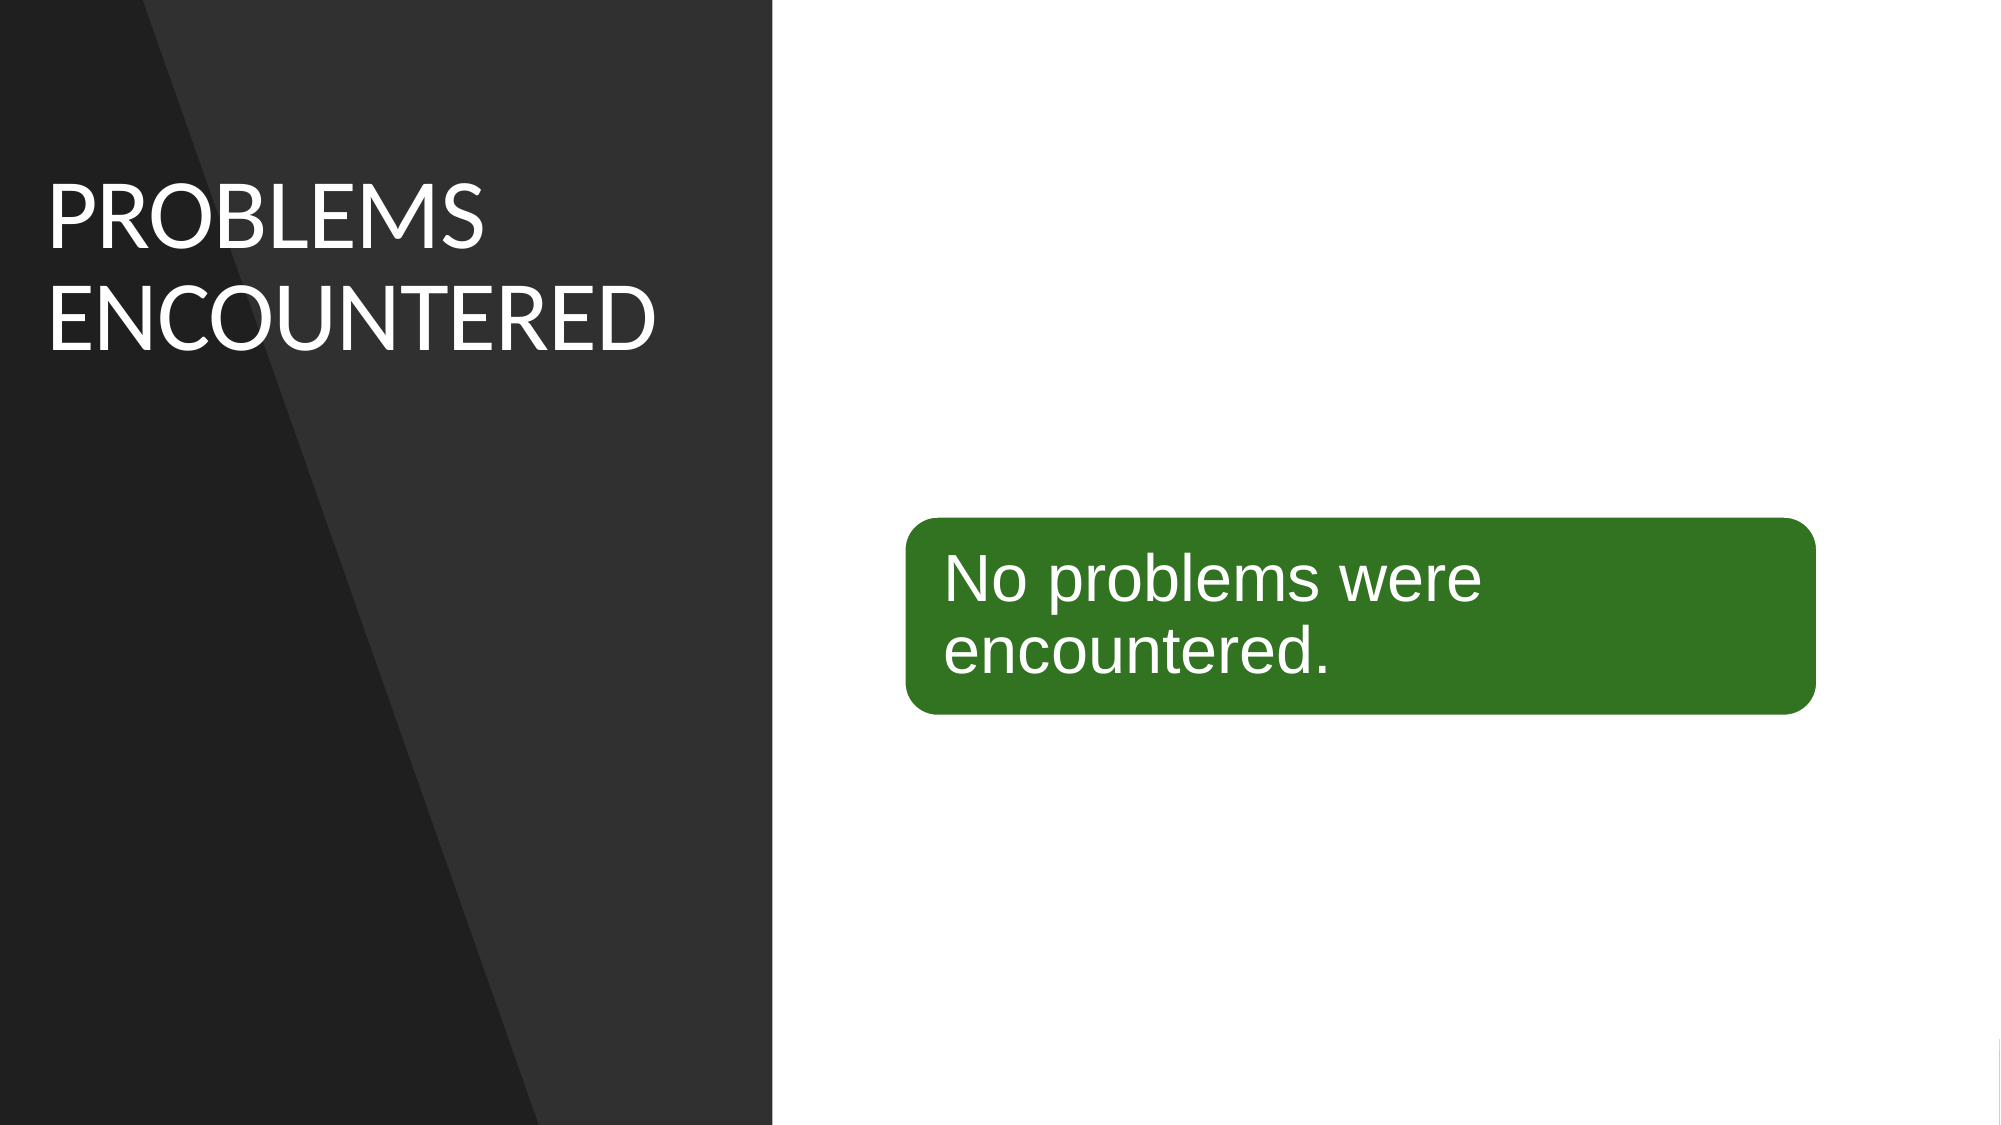

No problems were encountered.
# PROBLEMS ENCOUNTERED